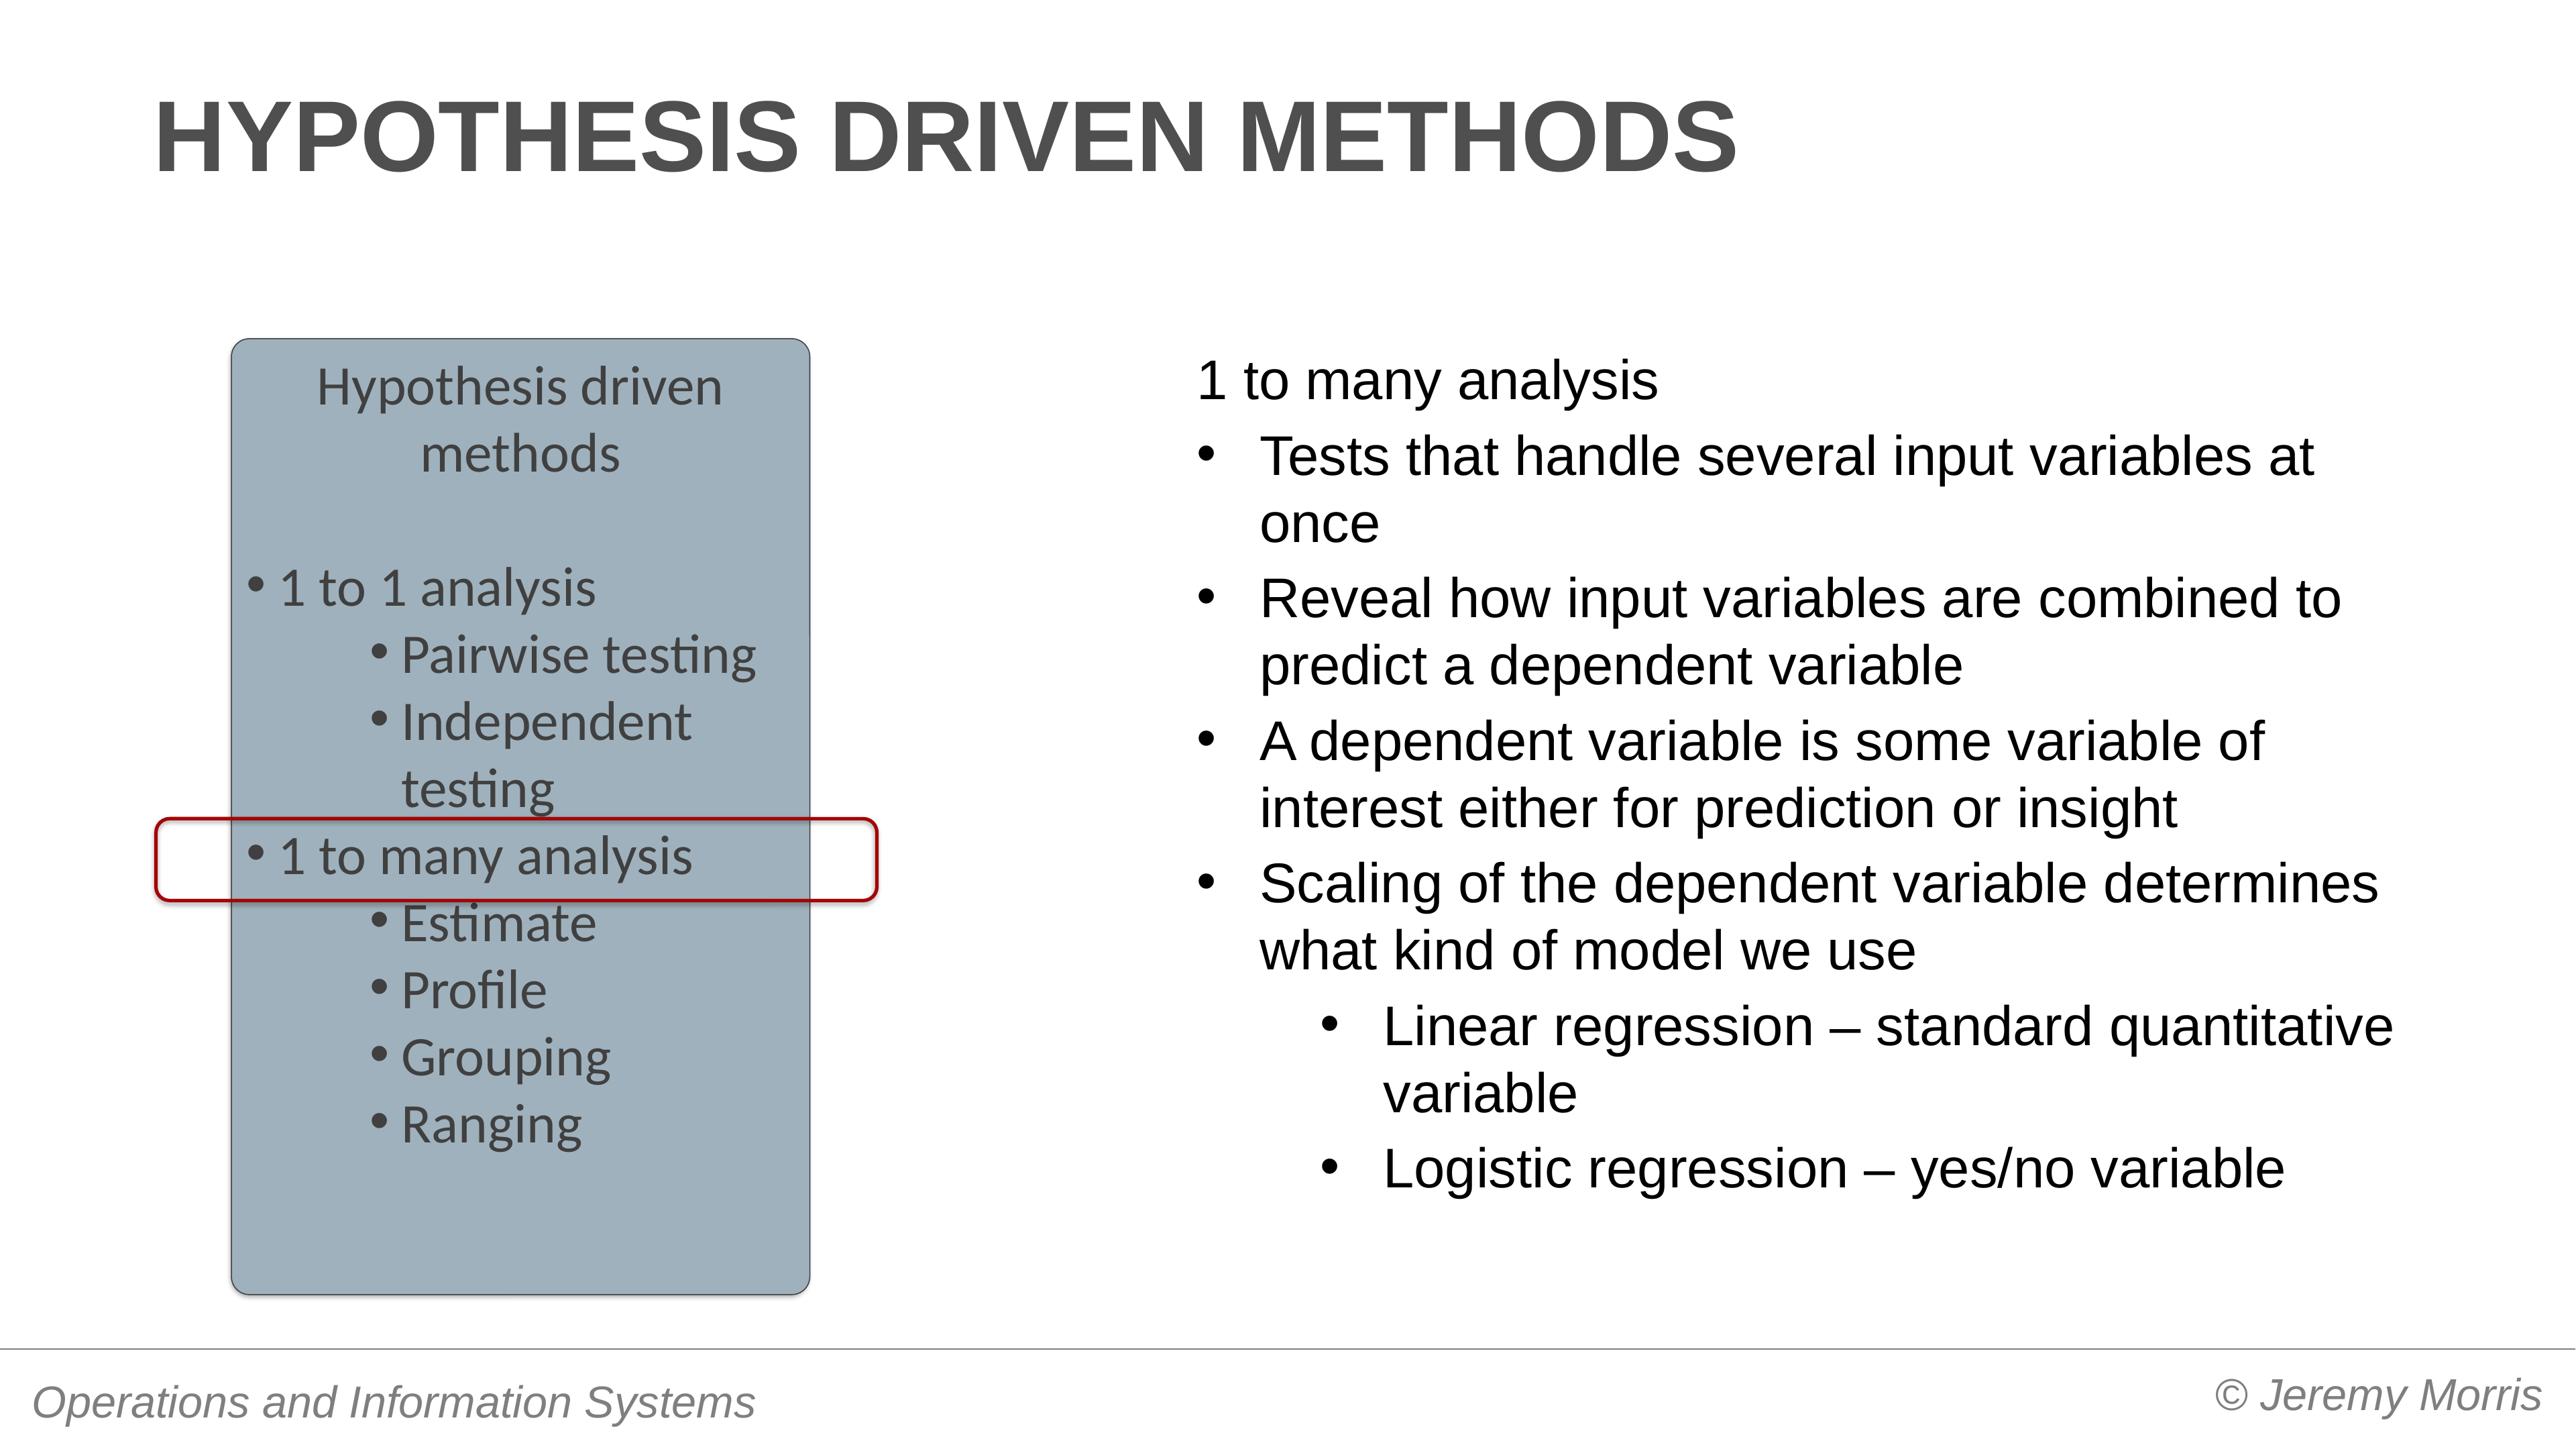

# Hypothesis driven methods
Hypothesis driven methods

1 to 1 analysis
Pairwise testing
Independent testing
1 to many analysis
Estimate
Profile
Grouping
Ranging
1 to many analysis
Tests that handle several input variables at once
Reveal how input variables are combined to predict a dependent variable
A dependent variable is some variable of interest either for prediction or insight
Scaling of the dependent variable determines what kind of model we use
Linear regression – standard quantitative variable
Logistic regression – yes/no variable